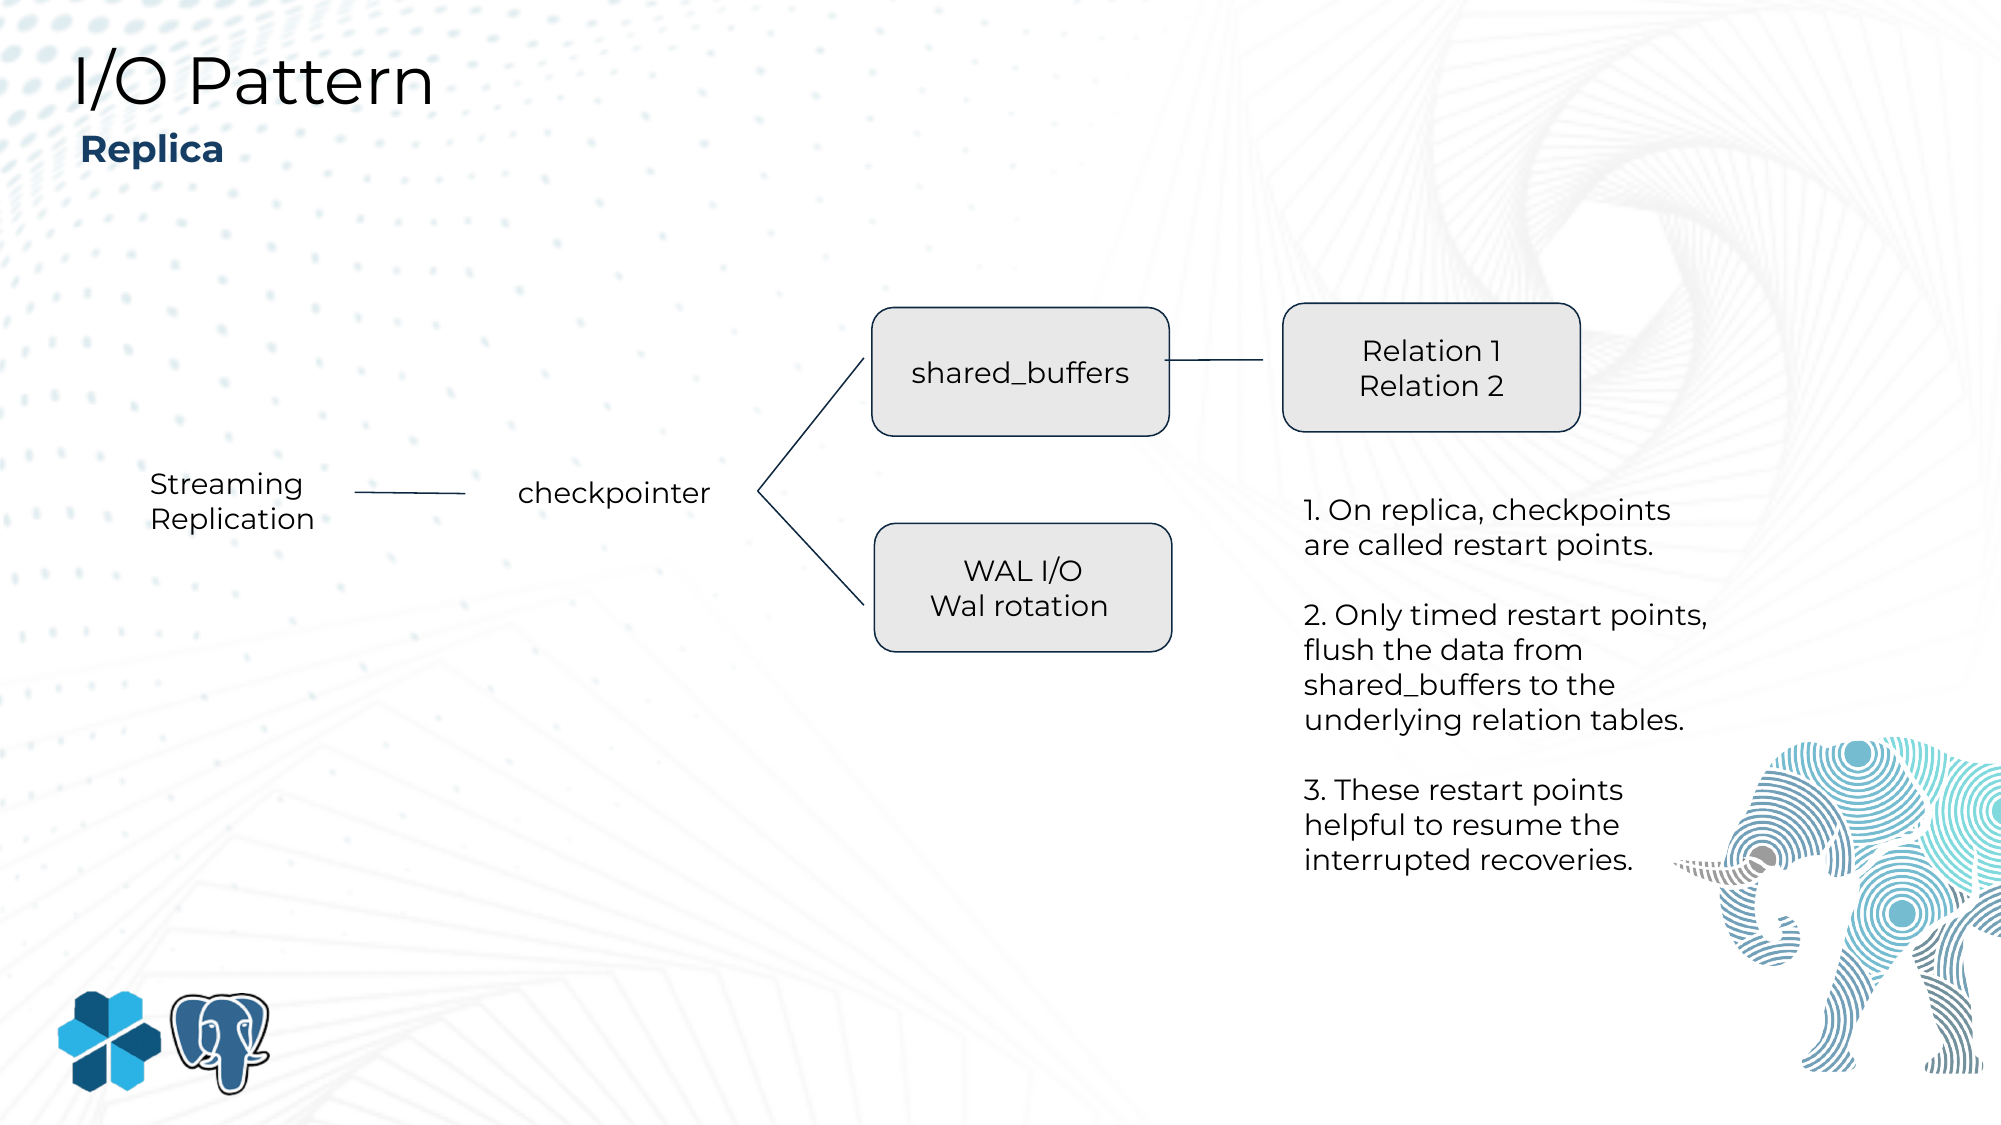

I/O Pattern
Replica
Relation 1
Relation 2
shared_buffers
Streaming Replication
checkpointer
1. On replica, checkpoints are called restart points.

2. Only timed restart points, flush the data from shared_buffers to the underlying relation tables.

3. These restart points helpful to resume the interrupted recoveries.
WAL I/O
Wal rotation